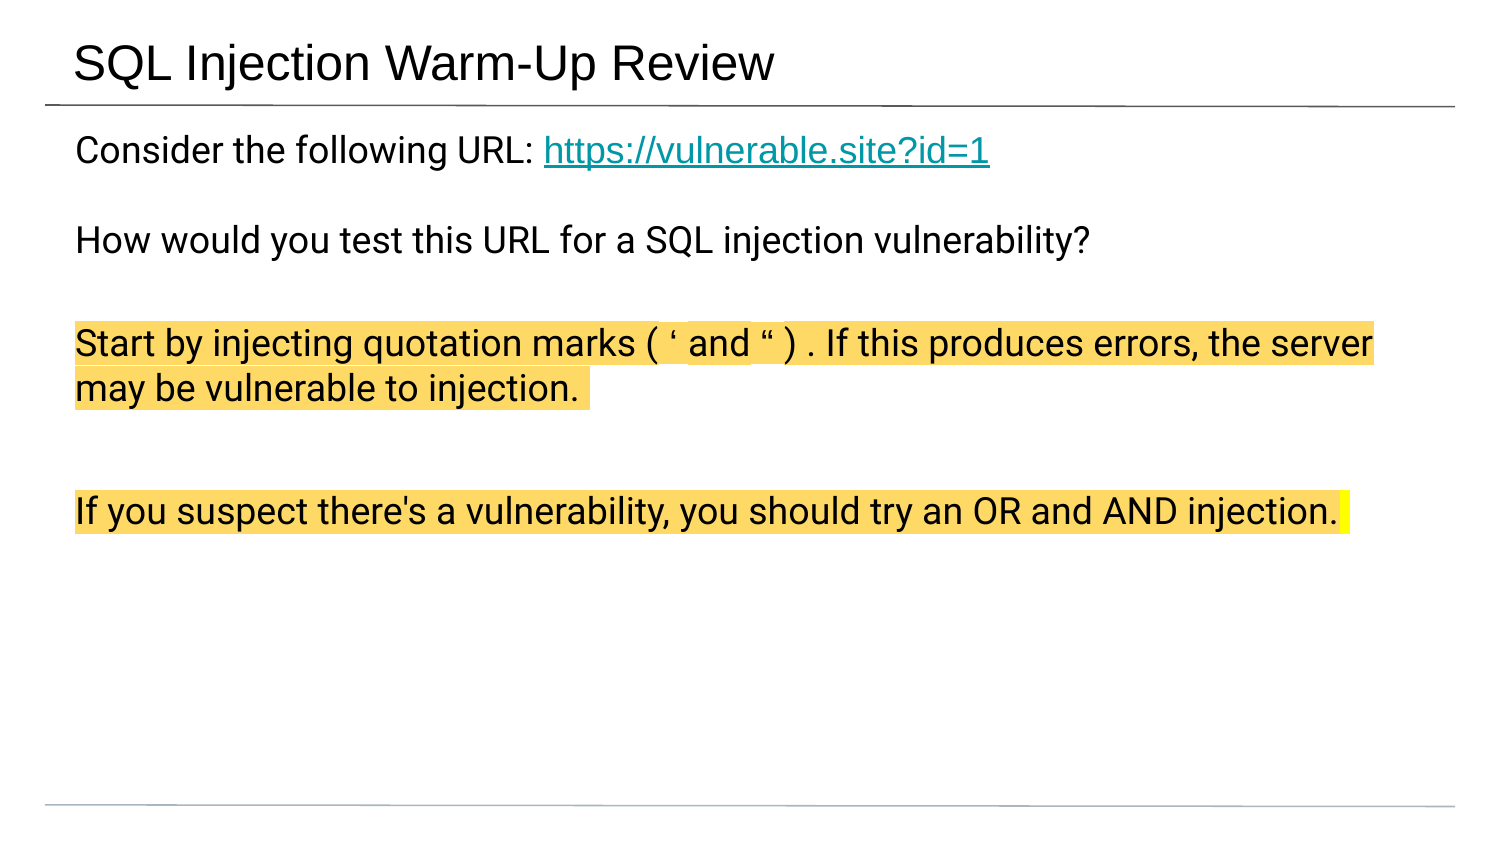

# SQL Injection Warm-Up Review
Consider the following URL: https://vulnerable.site?id=1

How would you test this URL for a SQL injection vulnerability?
Start by injecting quotation marks ( ‘ and “ ) . If this produces errors, the server may be vulnerable to injection.

If you suspect there's a vulnerability, you should try an OR and AND injection.